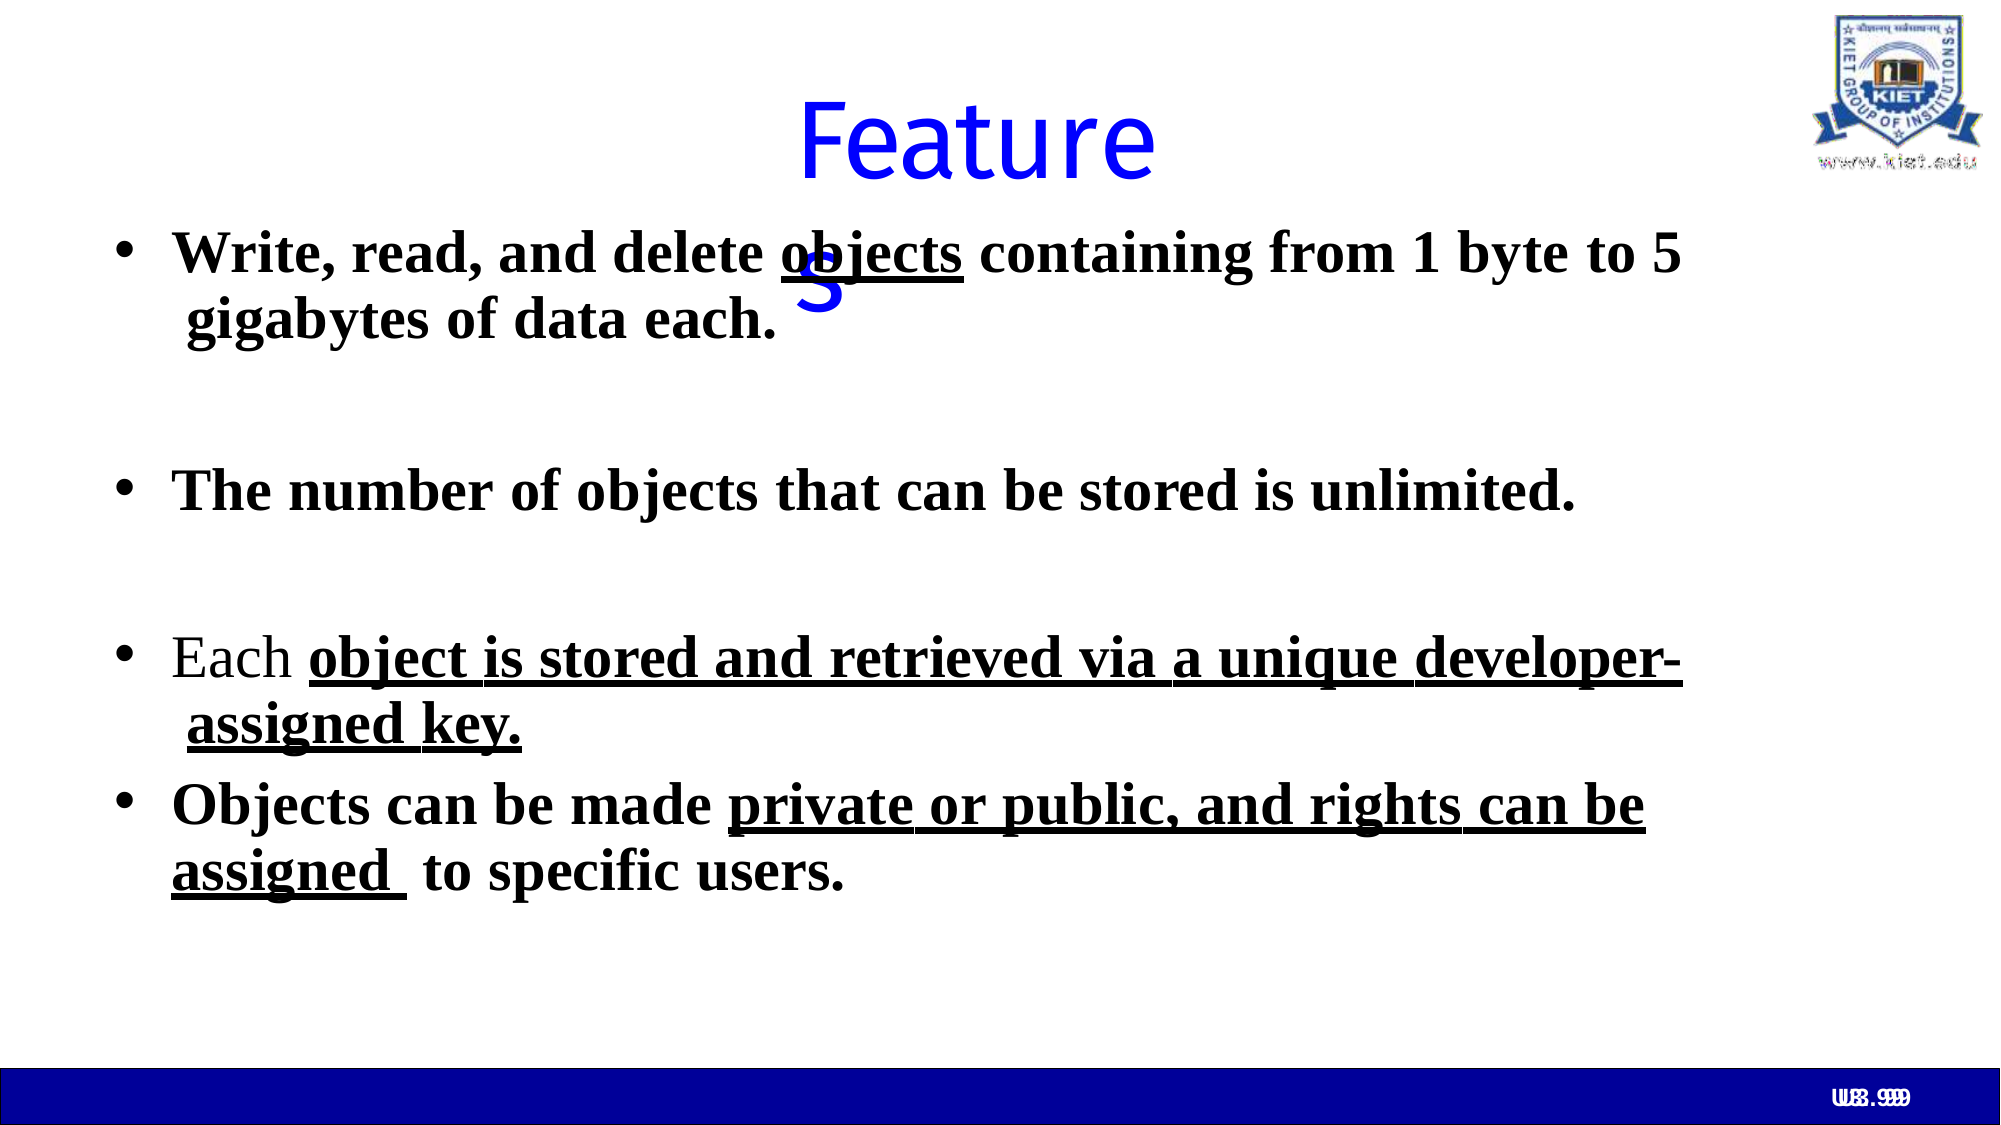

# Features
Write, read, and delete objects containing from 1 byte to 5  gigabytes of data each.

The number of objects that can be stored is unlimited.

Each object is stored and retrieved via a unique developer-  assigned key.
Objects can be made private or public, and rights can be assigned  to specific users.
U3. 99
U3. 99